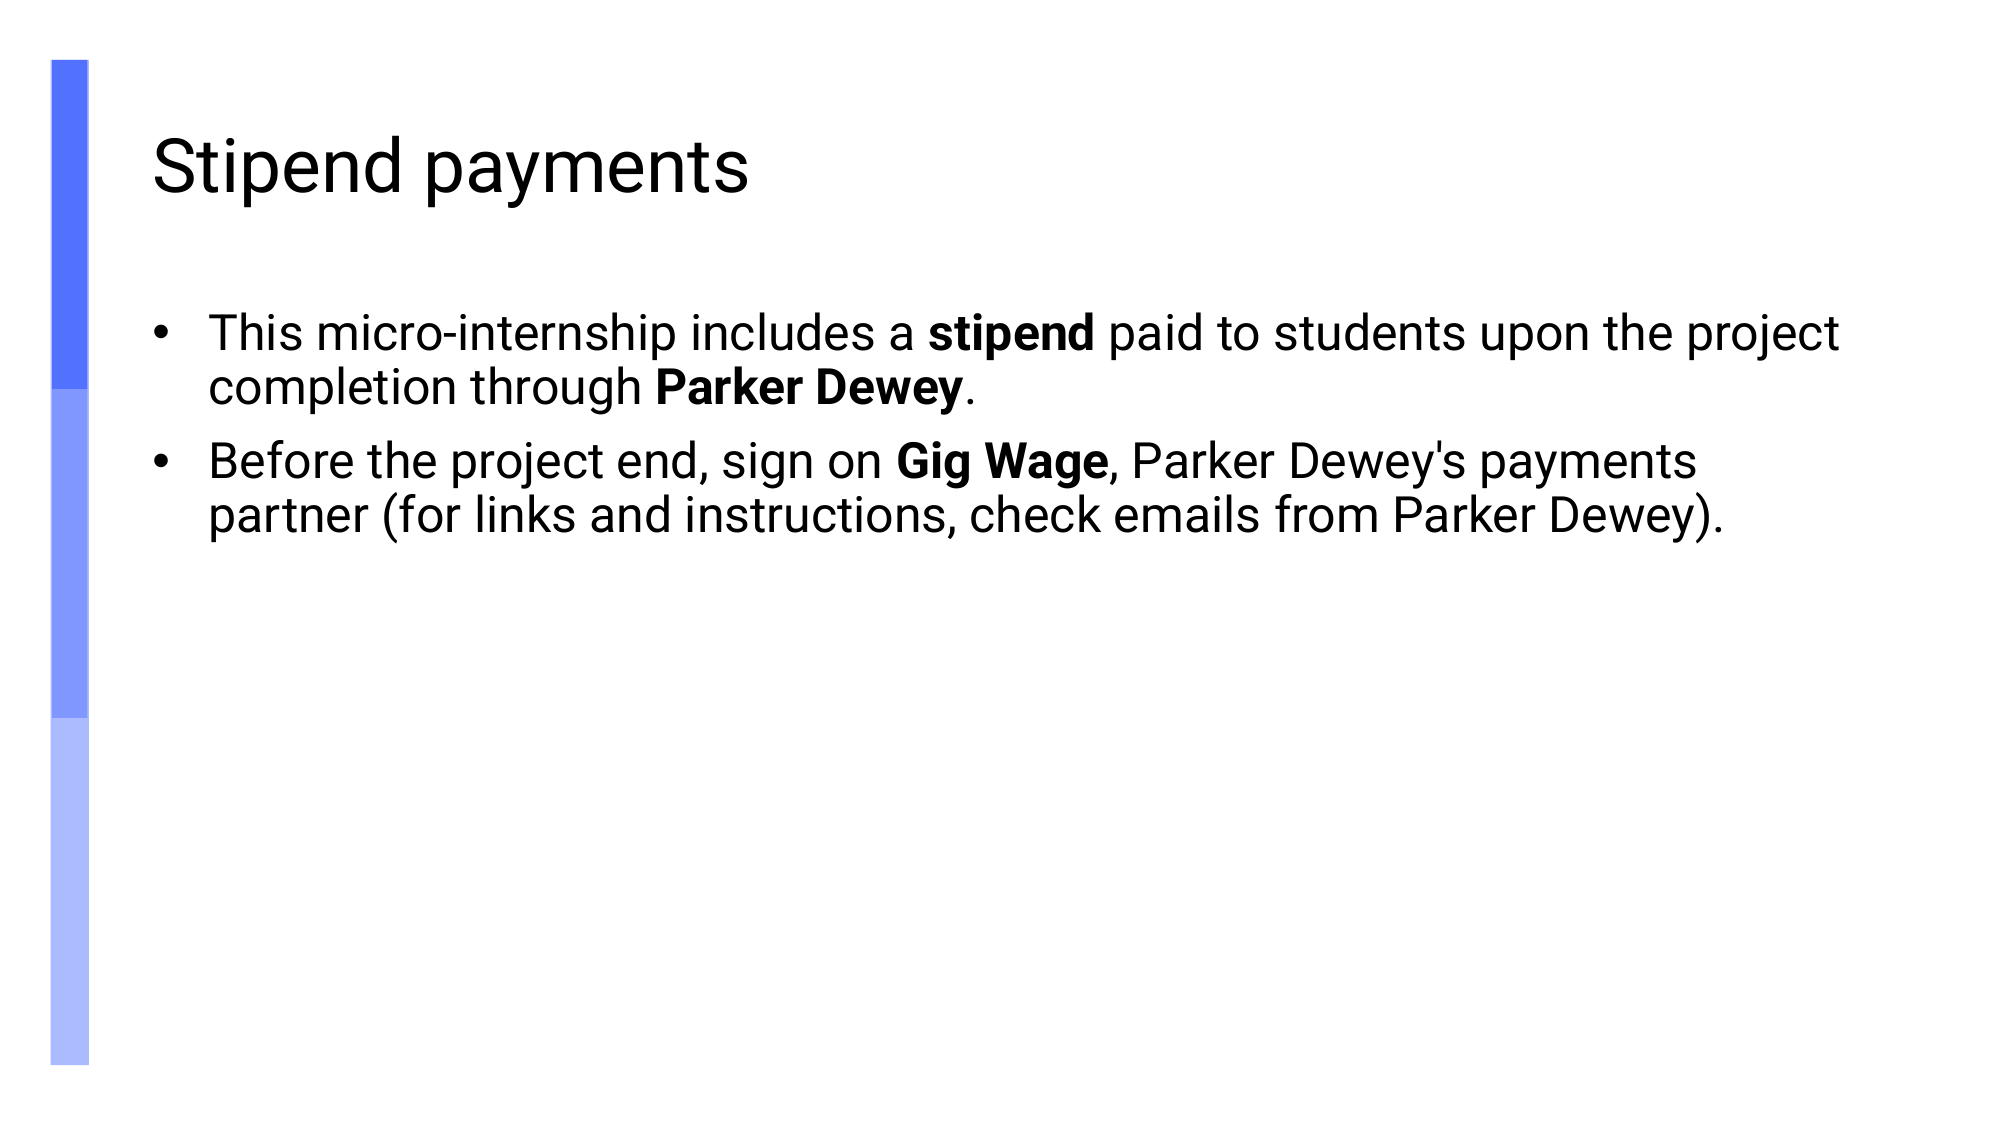

# Stipend payments
This micro-internship includes a stipend paid to students upon the project completion through Parker Dewey.
Before the project end, sign on Gig Wage, Parker Dewey's payments partner (for links and instructions, check emails from Parker Dewey).